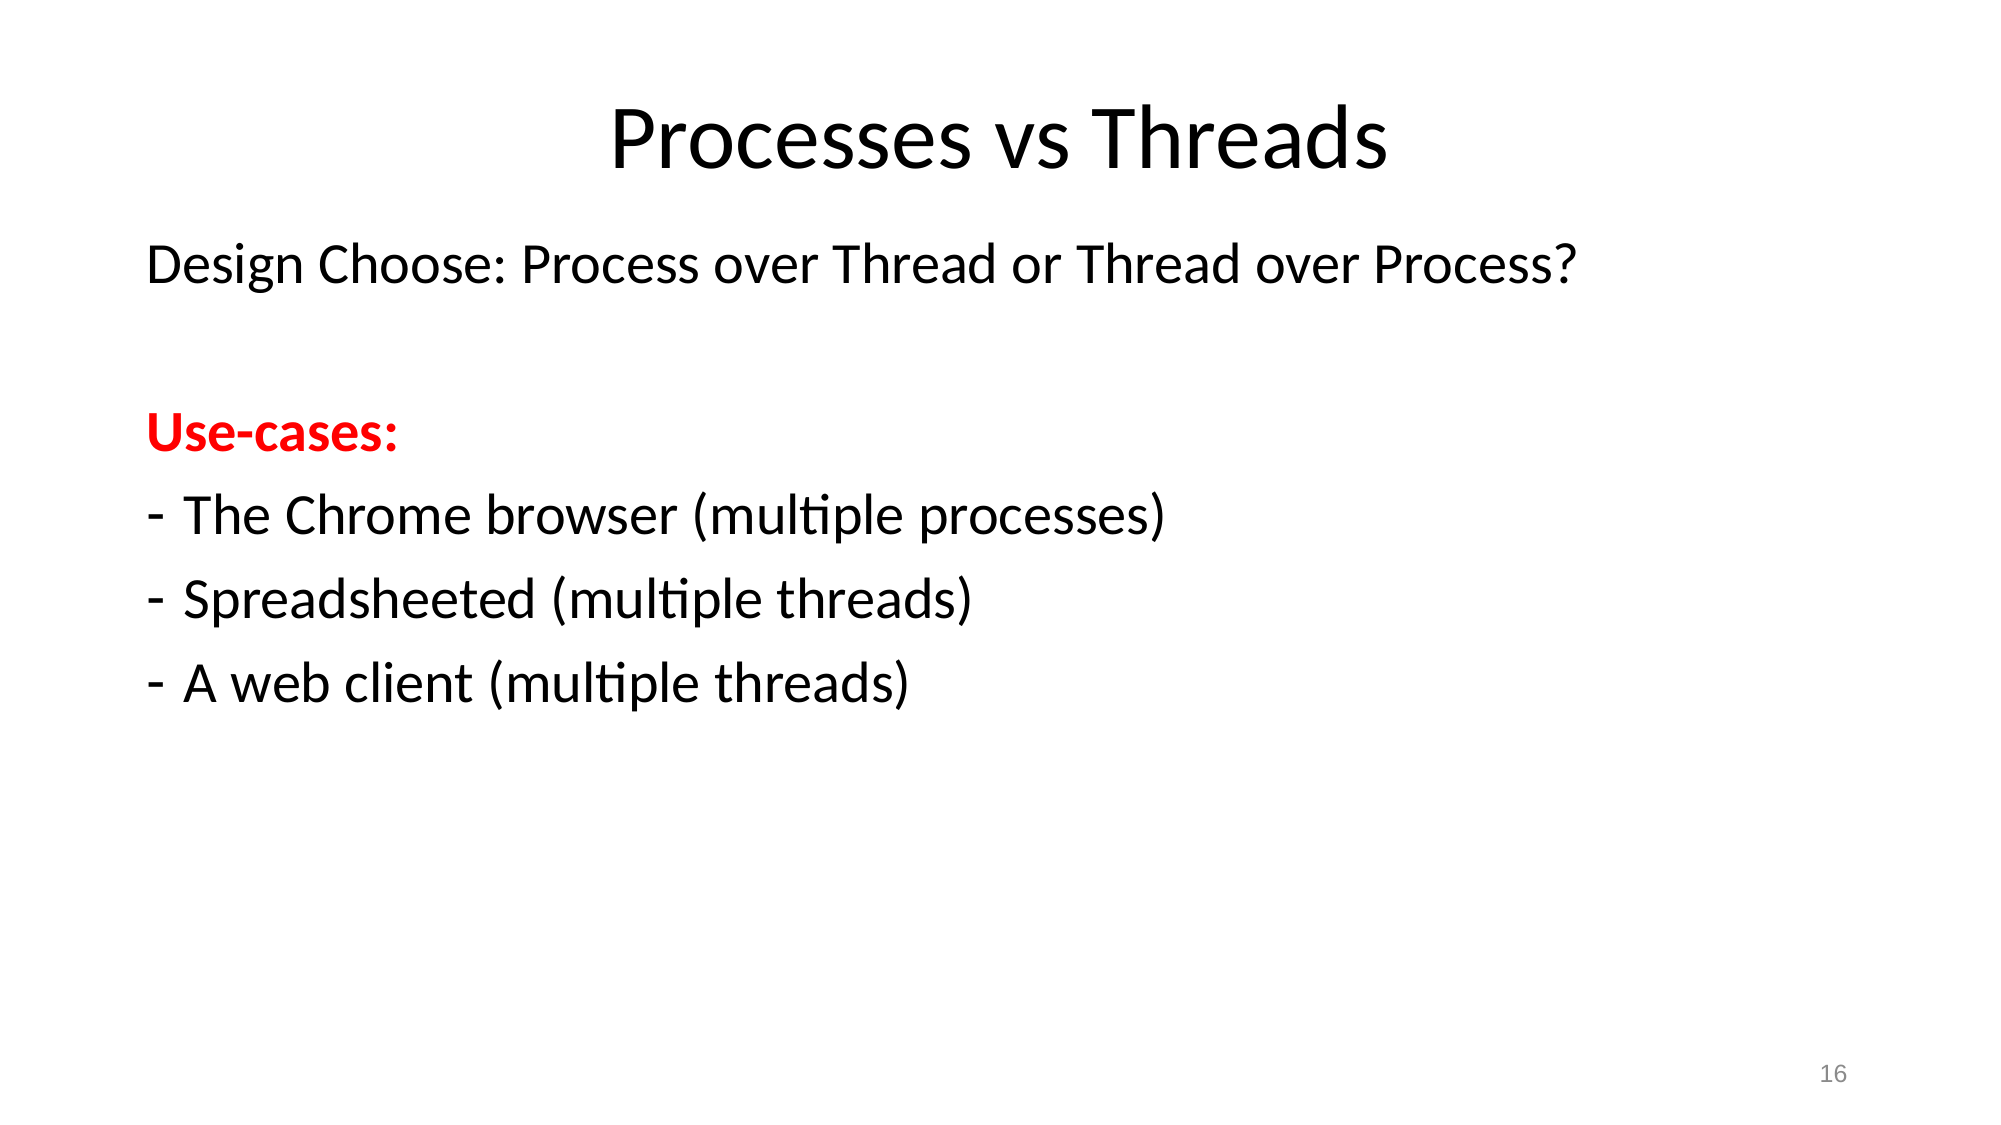

# Processes vs Threads
Design Choose: Process over Thread or Thread over Process?

Use-cases:
The Chrome browser (multiple processes)
Spreadsheeted (multiple threads)
A web client (multiple threads)

Which ones are
more vulnerable to
Problems ?
What multithreaded
process does share?
16